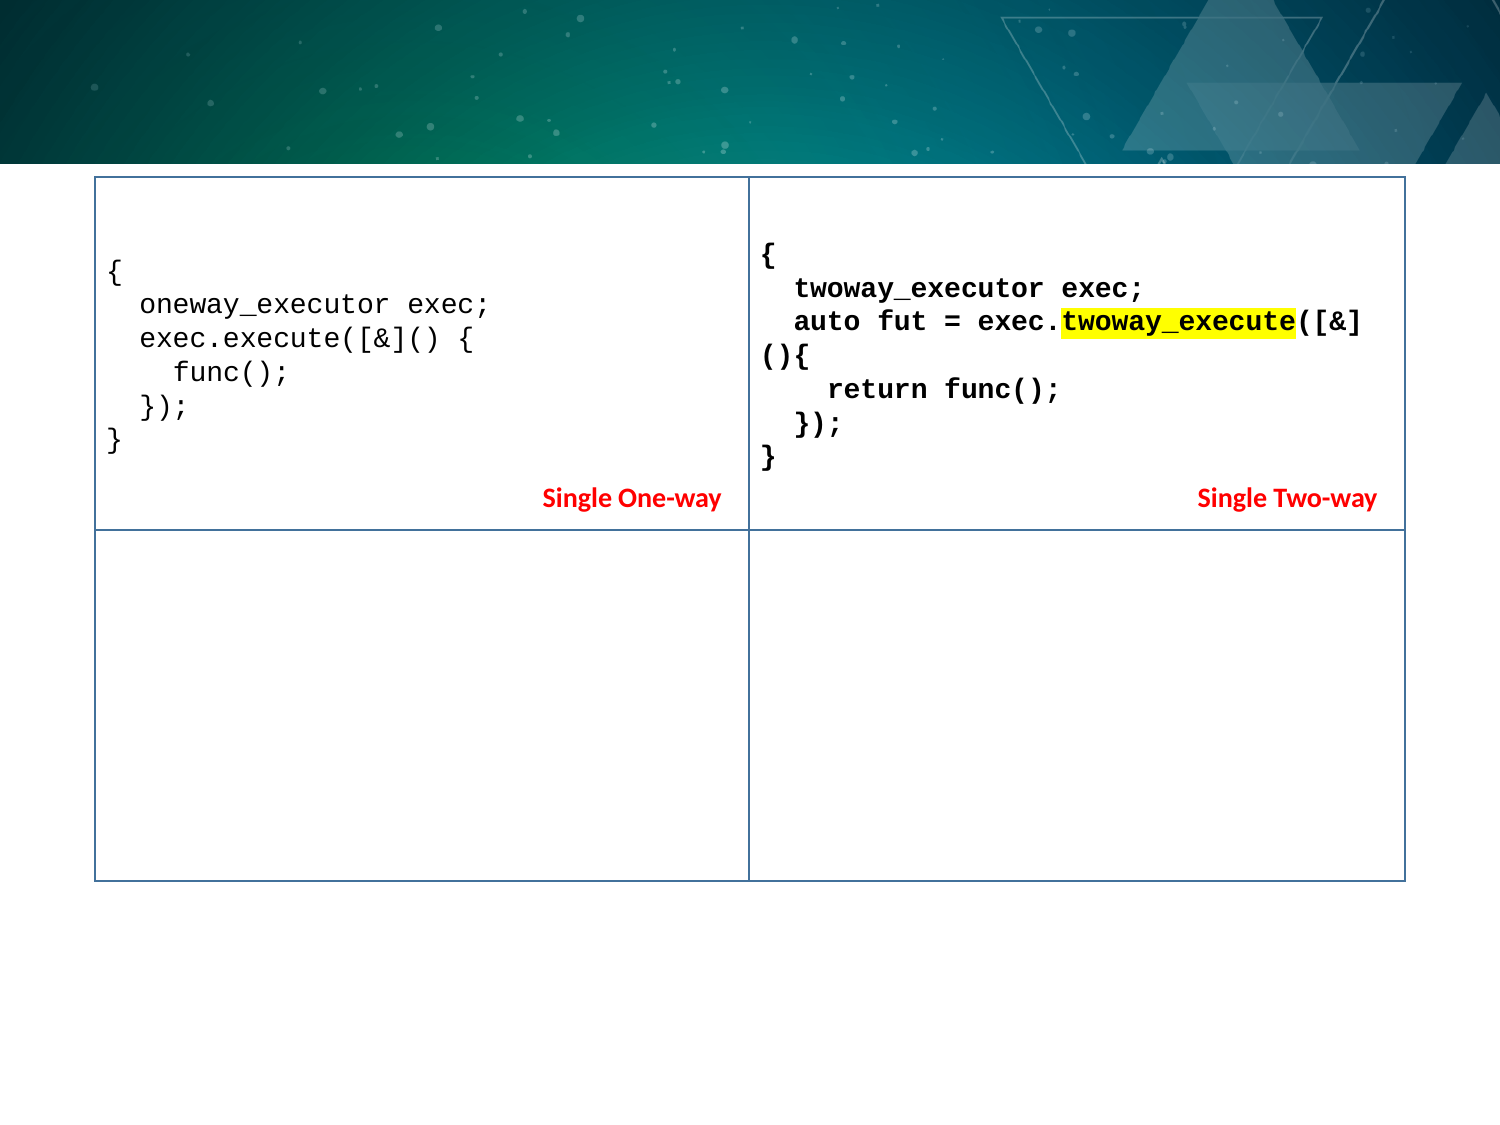

{
  oneway_executor exec;
  exec.execute([&]() {
    func();
  });
}
{
  twoway_executor exec;
  auto fut = exec.twoway_execute([&](){
    return func();
  });
}
Single One-way
Single Two-way